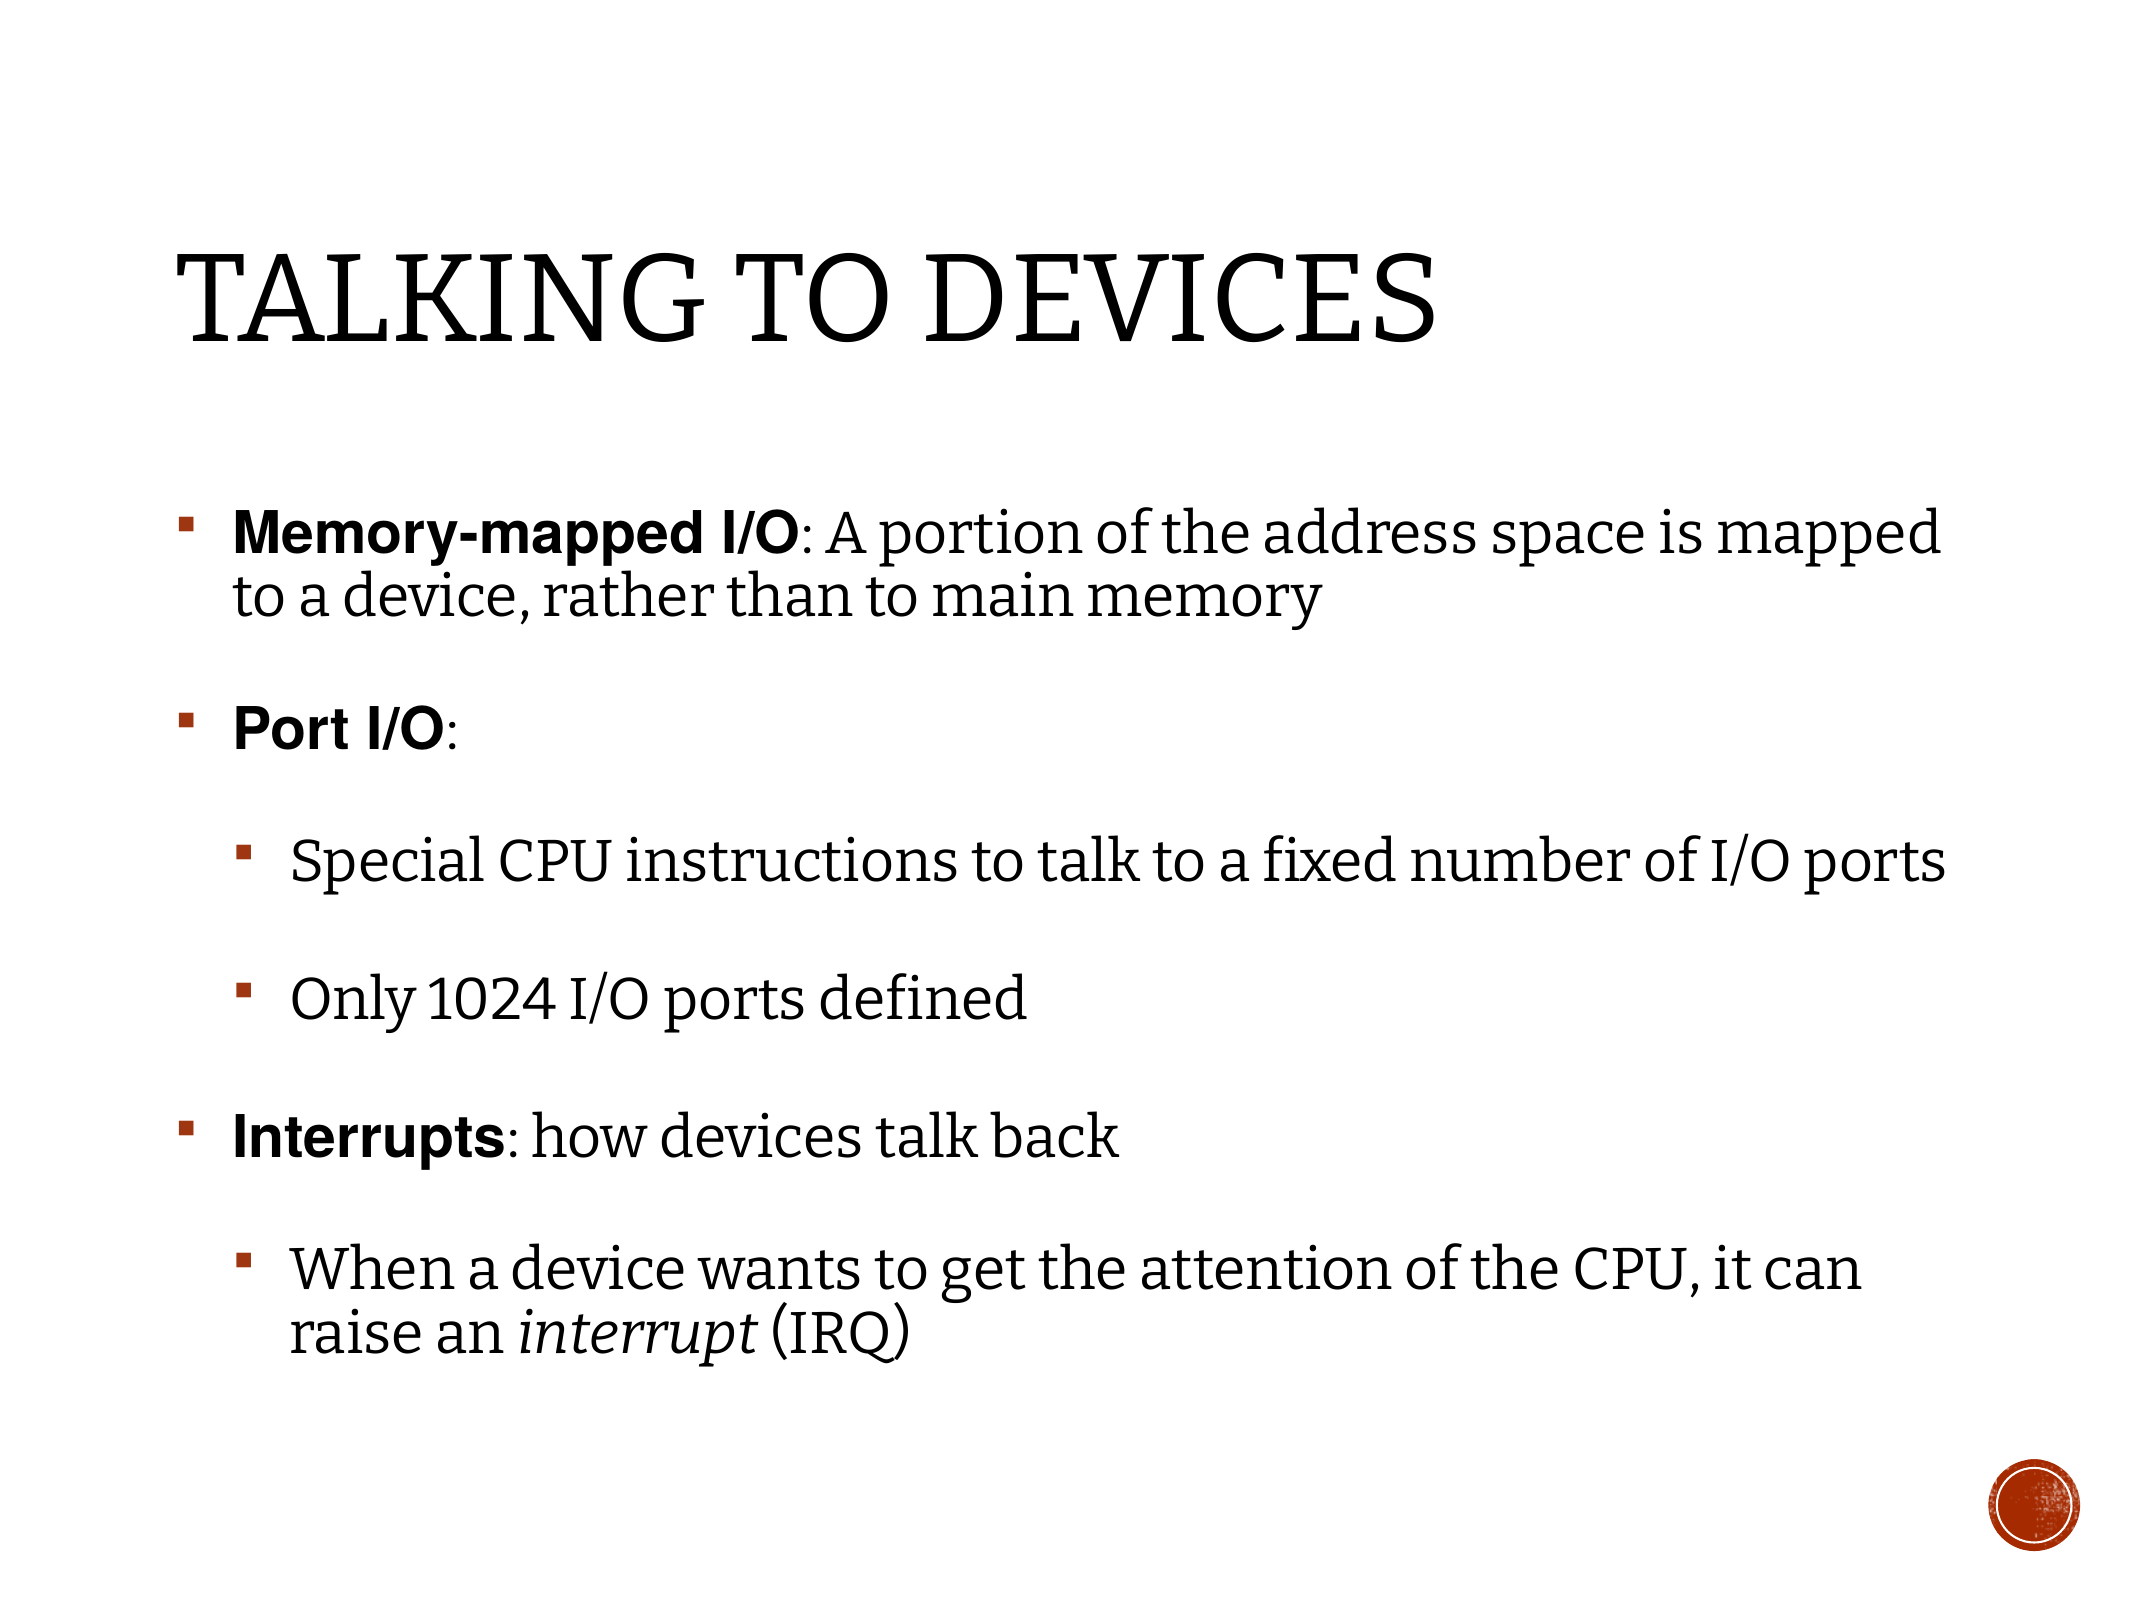

# Talking to Devices
Memory-mapped I/O: A portion of the address space is mapped to a device, rather than to main memory
Port I/O:
Special CPU instructions to talk to a fixed number of I/O ports
Only 1024 I/O ports defined
Interrupts: how devices talk back
When a device wants to get the attention of the CPU, it can raise an interrupt (IRQ)